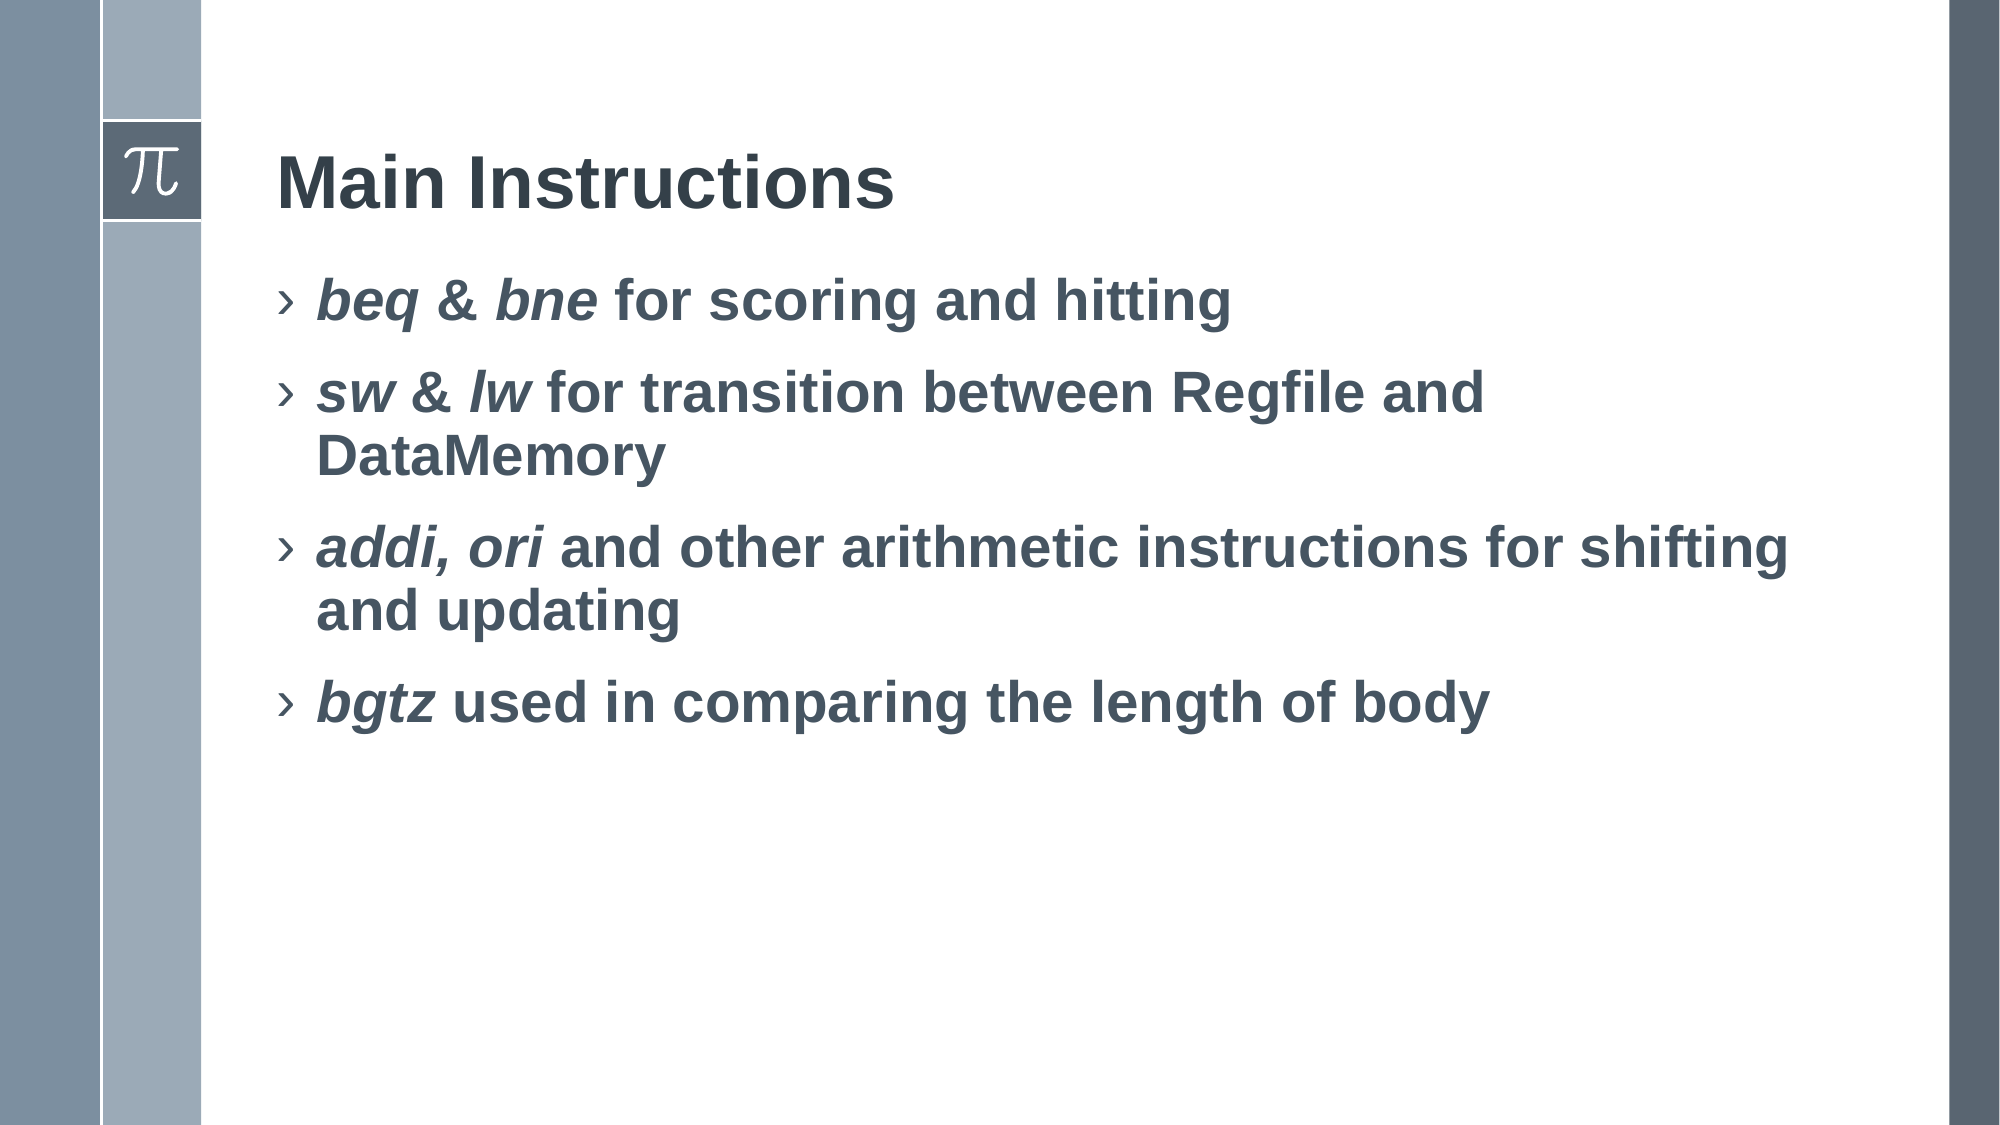

# Main Instructions
beq & bne for scoring and hitting
sw & lw for transition between Regfile and DataMemory
addi, ori and other arithmetic instructions for shifting and updating
bgtz used in comparing the length of body